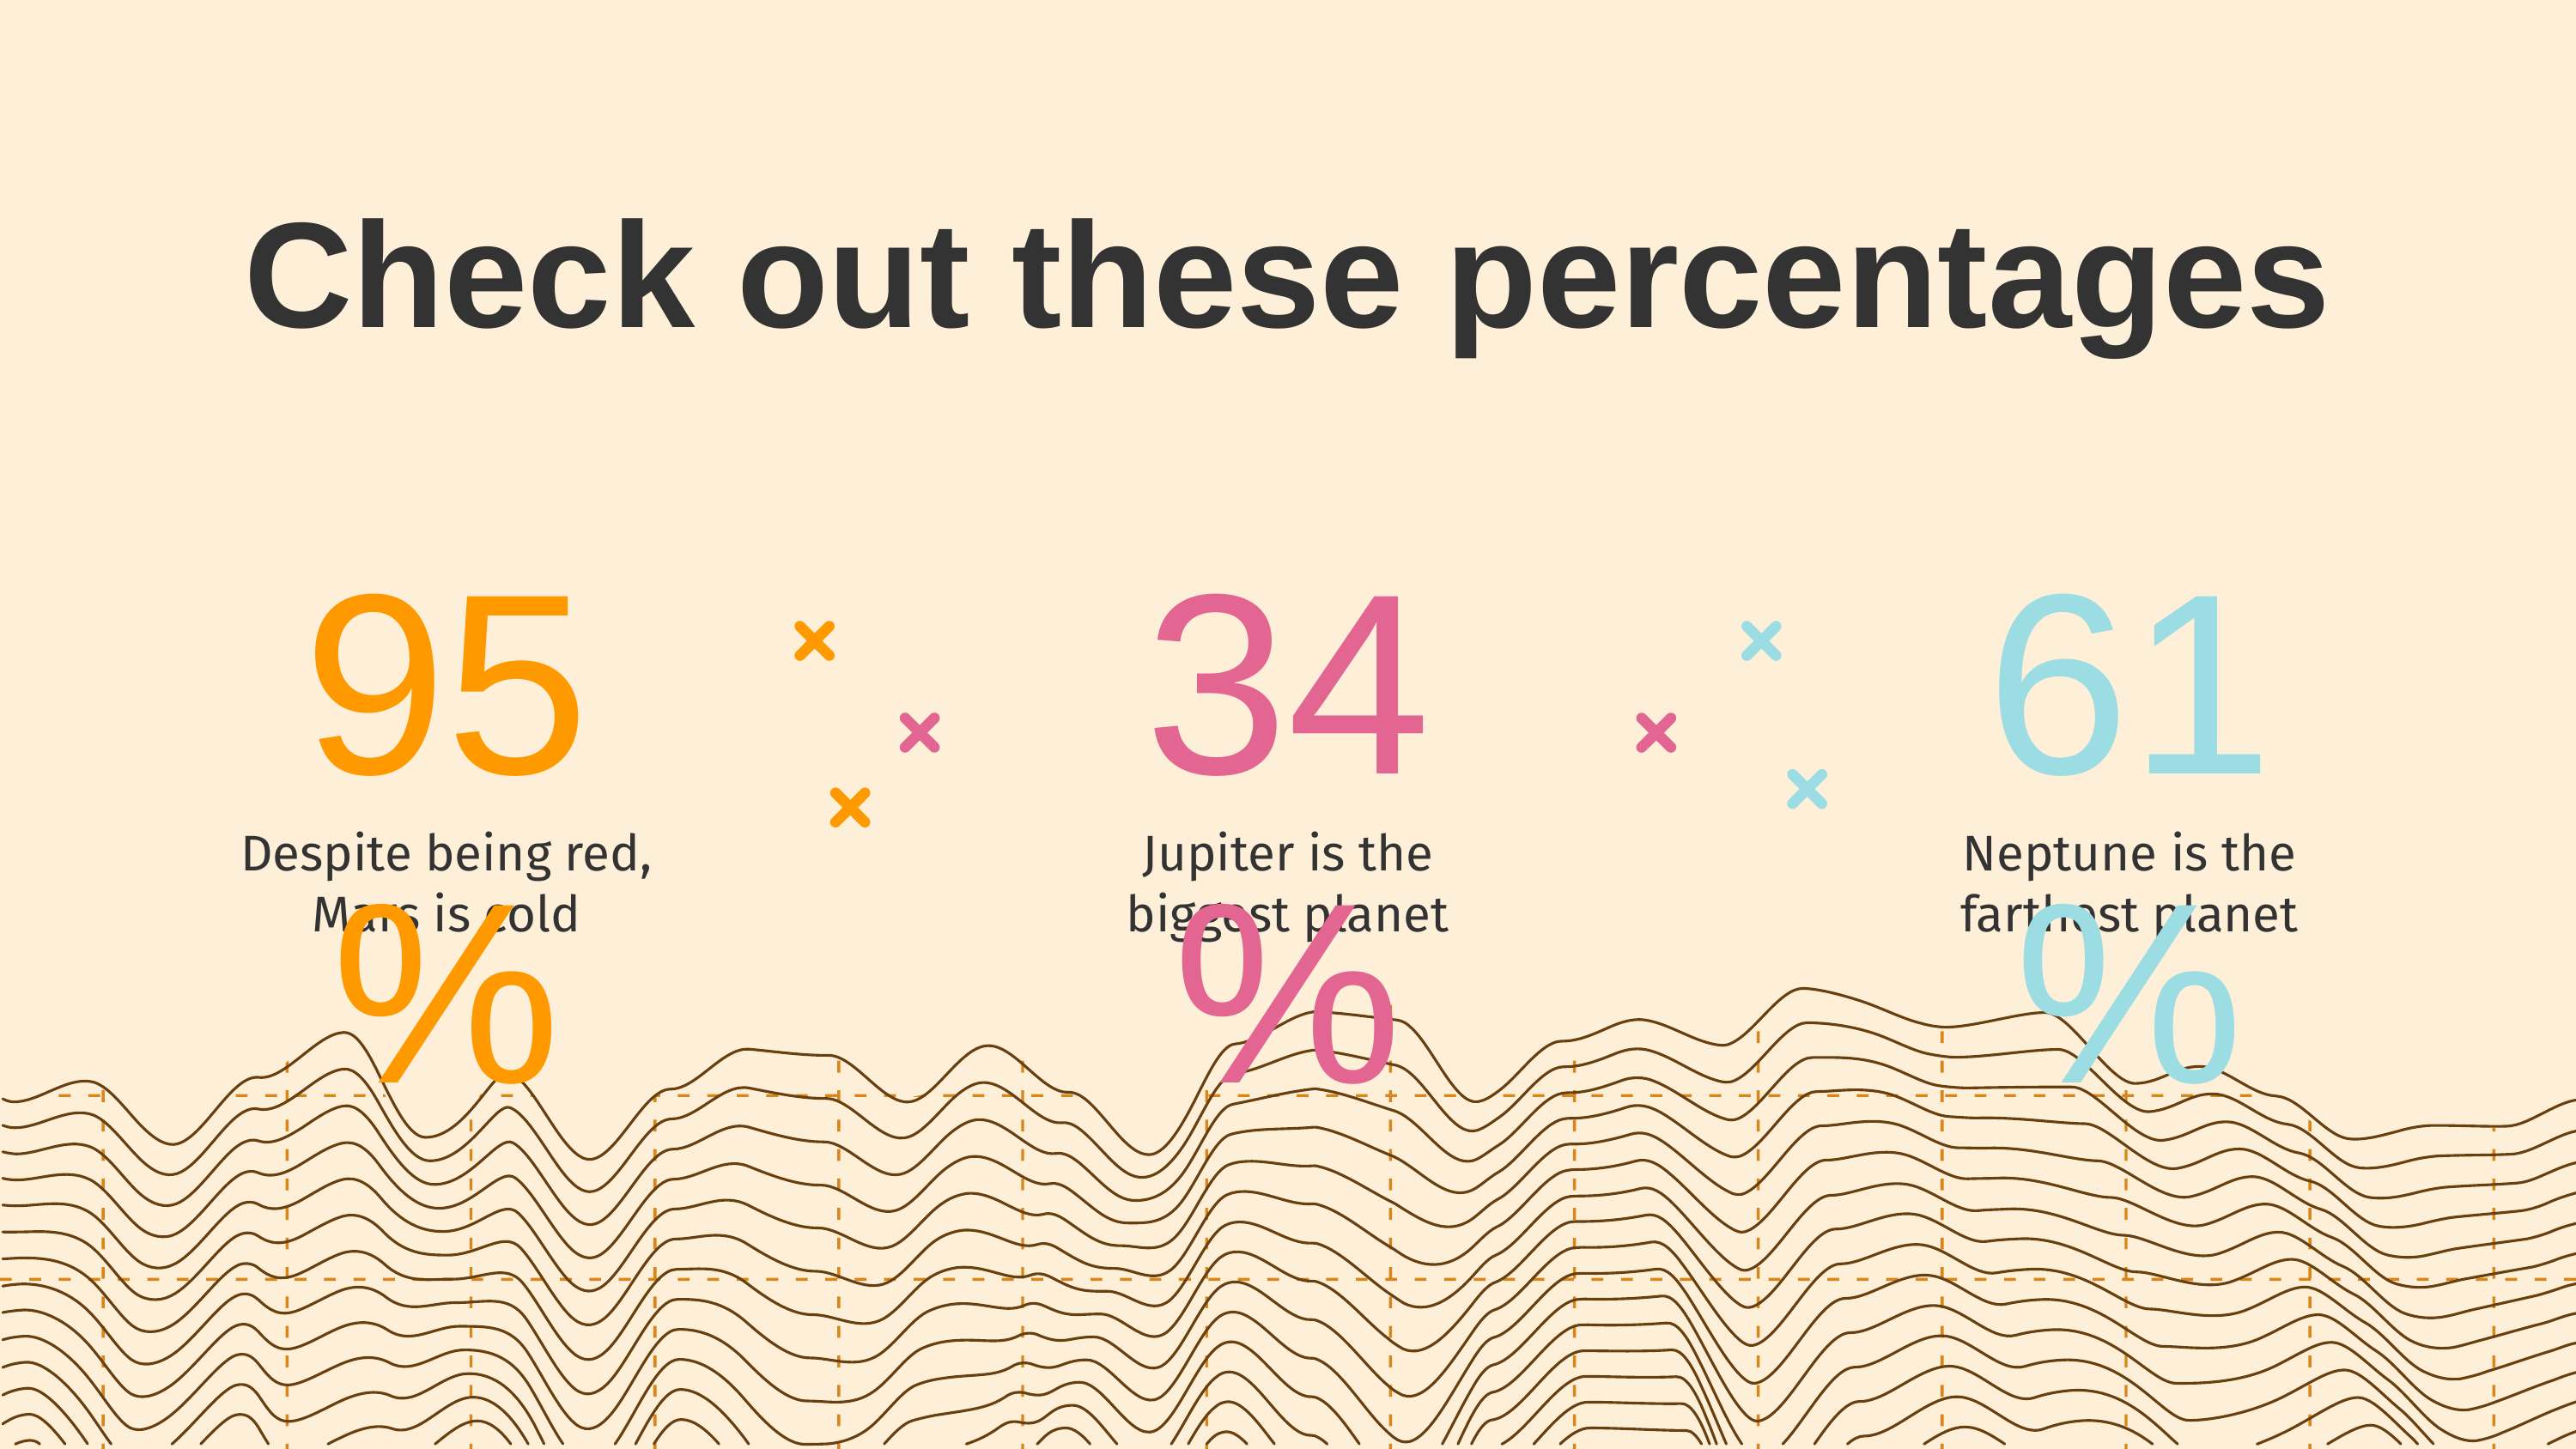

# Check out these percentages
95%
34%
61%

Despite being red, Mars is cold
Jupiter is the biggest planet
Neptune is the farthest planet